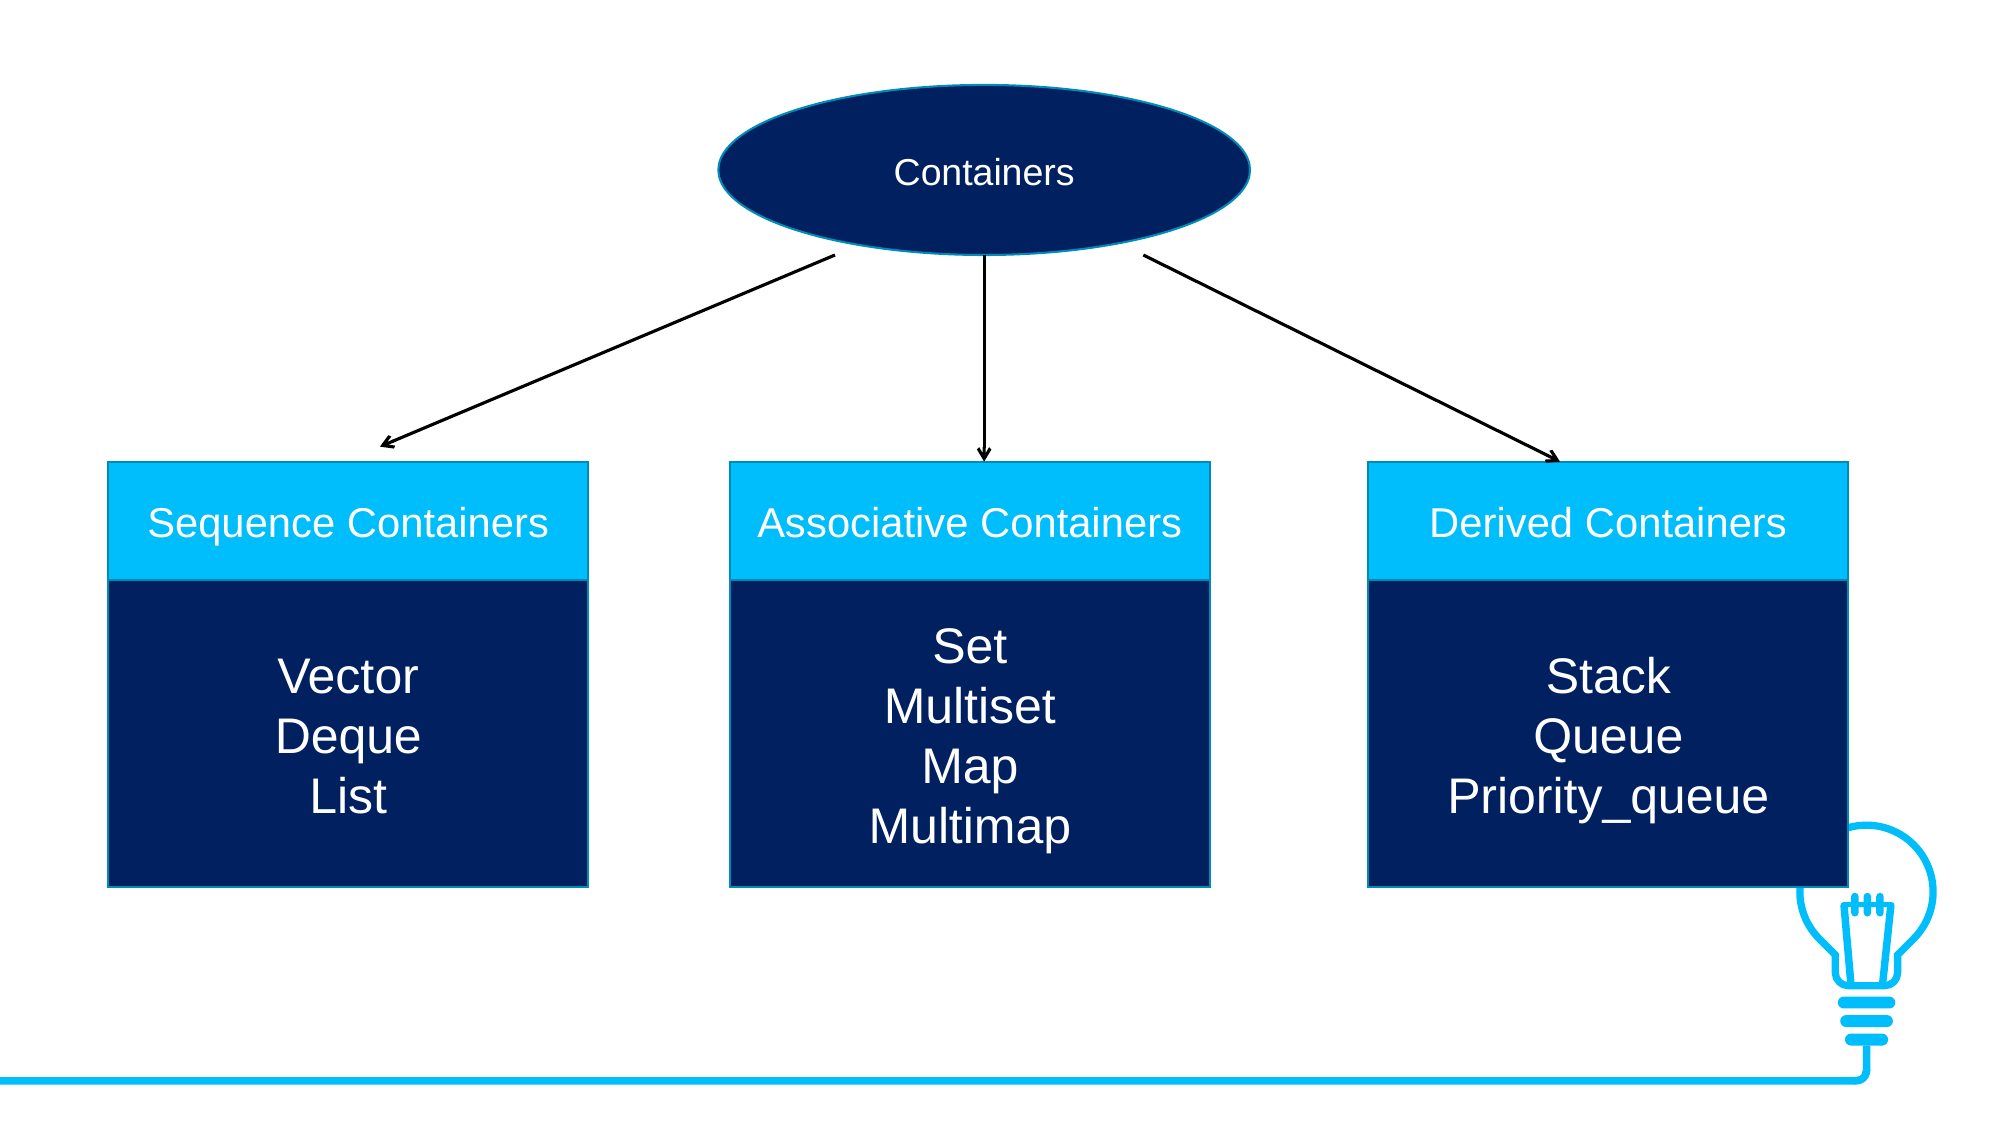

Containers
Sequence Containers
Vector
Deque
List
Associative Containers
Set
Multiset
Map
Multimap
Derived Containers
Stack
Queue
Priority_queue